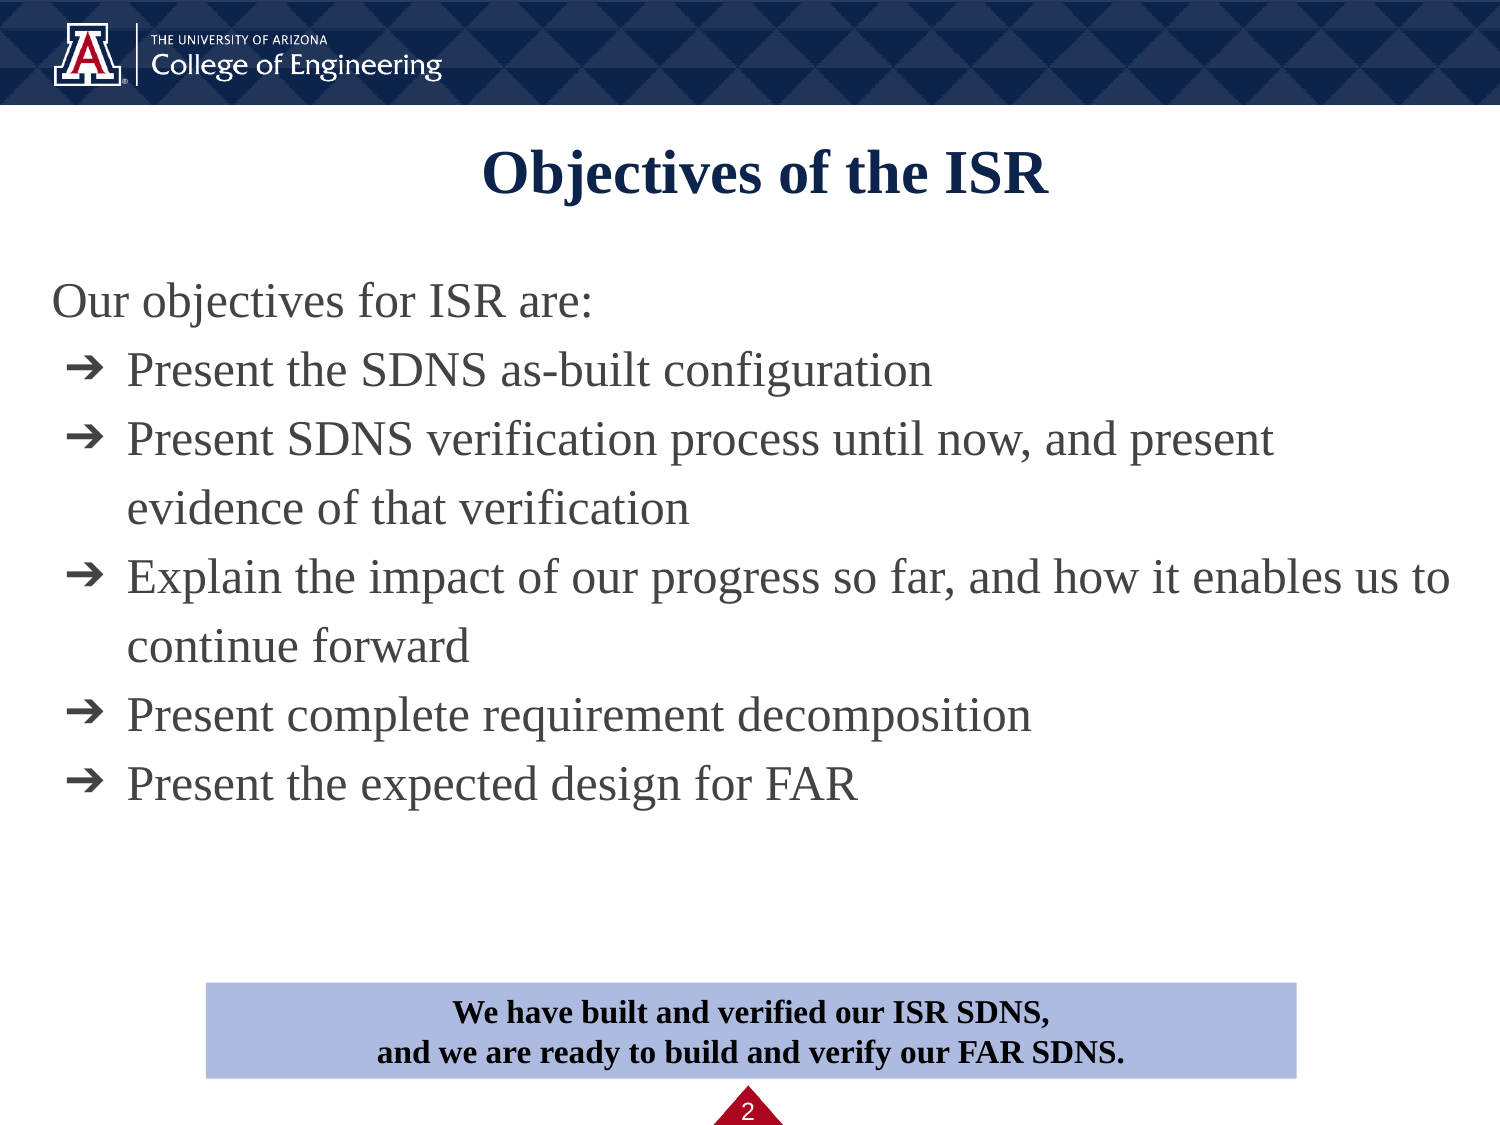

# Objectives of the ISR
Our objectives for ISR are:
Present the SDNS as-built configuration
Present SDNS verification process until now, and present evidence of that verification
Explain the impact of our progress so far, and how it enables us to continue forward
Present complete requirement decomposition
Present the expected design for FAR
We have built and verified our ISR SDNS,
and we are ready to build and verify our FAR SDNS.
2